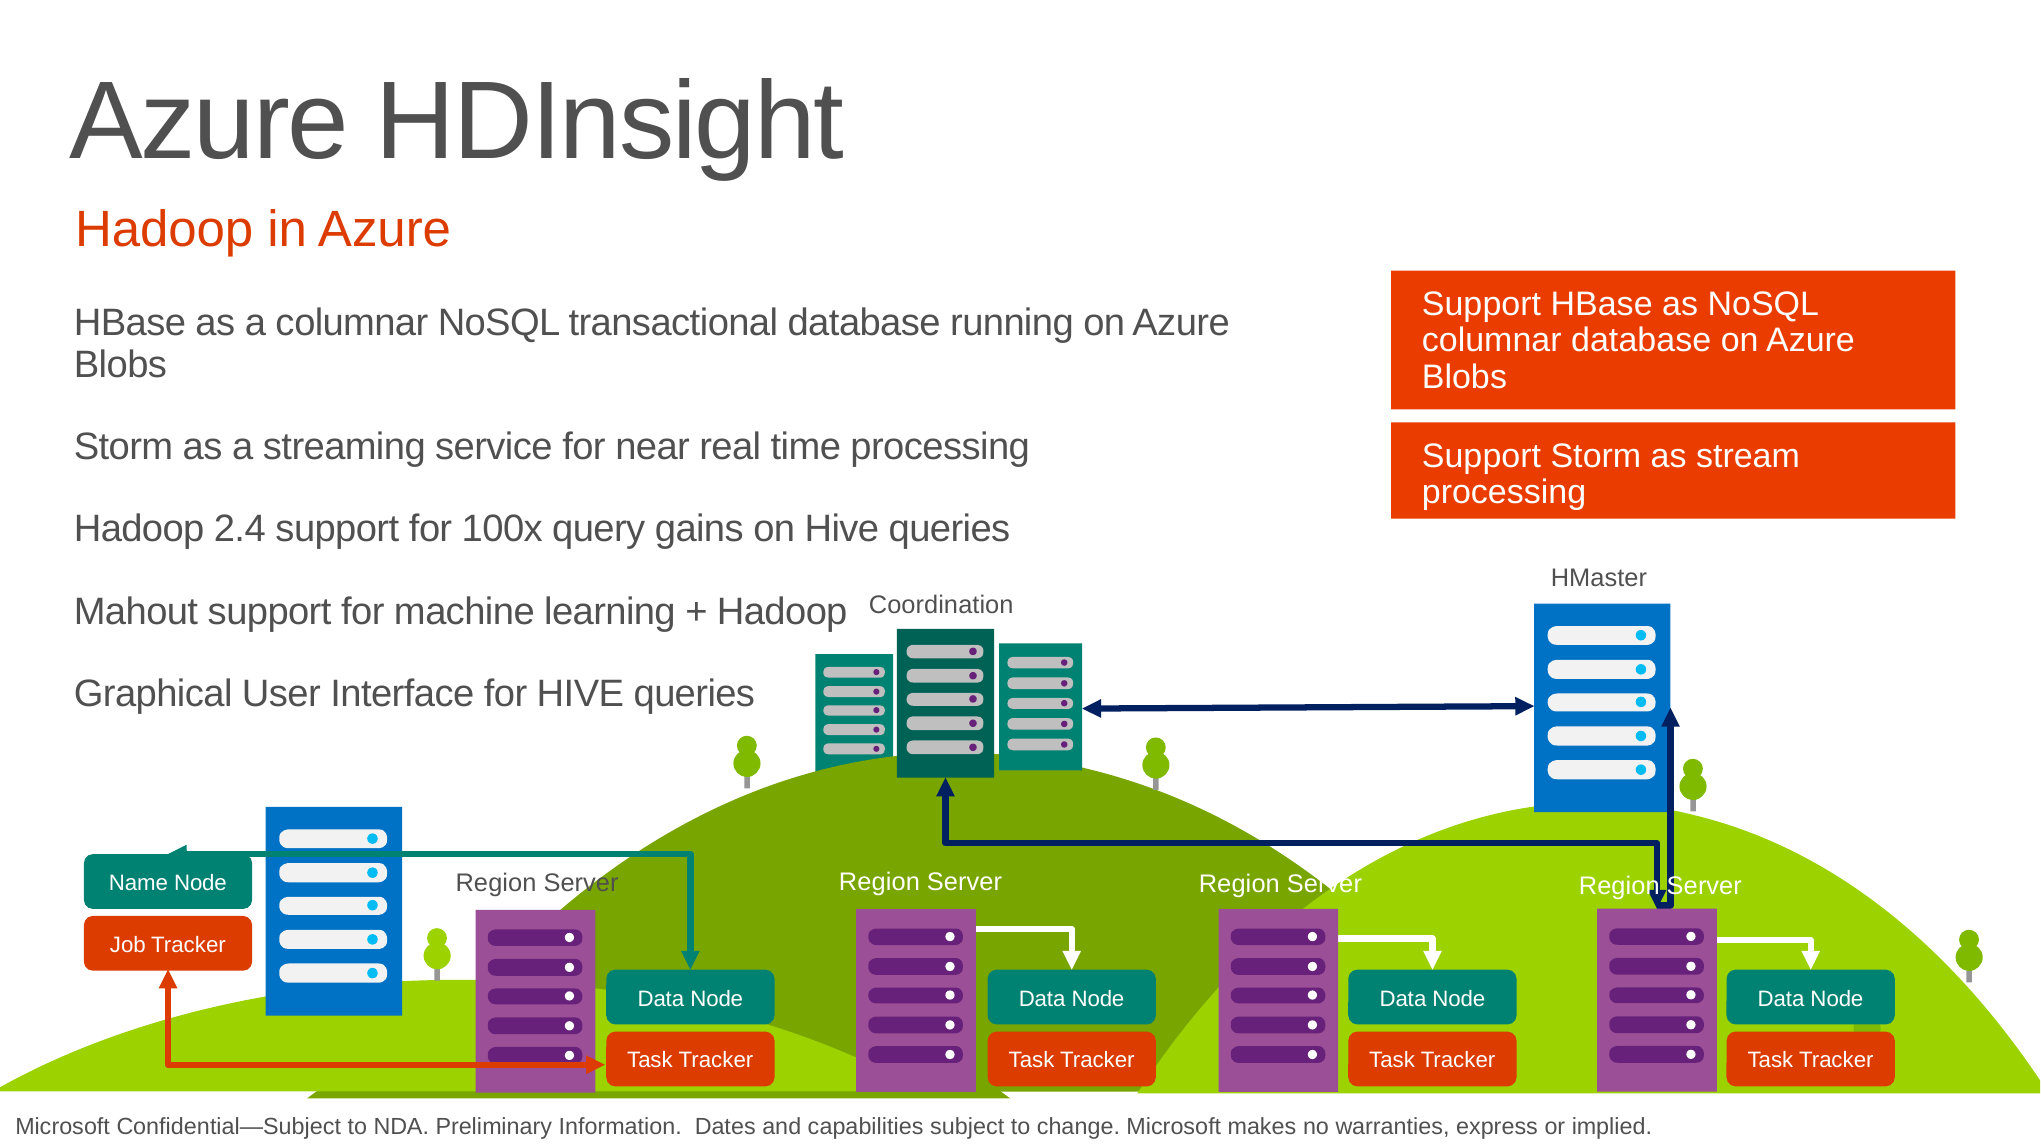

# Azure HDInsight
Hadoop in Azure
Support HBase as NoSQL columnar database on Azure Blobs
Support Storm as stream processing
HBase as a columnar NoSQL transactional database running on Azure Blobs

Storm as a streaming service for near real time processing

Hadoop 2.4 support for 100x query gains on Hive queries

Mahout support for machine learning + Hadoop

Graphical User Interface for HIVE queries
HMaster
Coordination

Name Node
Region Server
Region Server
Region Server
Region Server

Job Tracker

Data Node
Data Node
Data Node
Data Node

Task Tracker
Task Tracker
Task Tracker
Task Tracker
HDInsight
Microsoft Confidential – Under Strict NDA
Microsoft Confidential—Subject to NDA. Preliminary Information.  Dates and capabilities subject to change. Microsoft makes no warranties, express or implied.